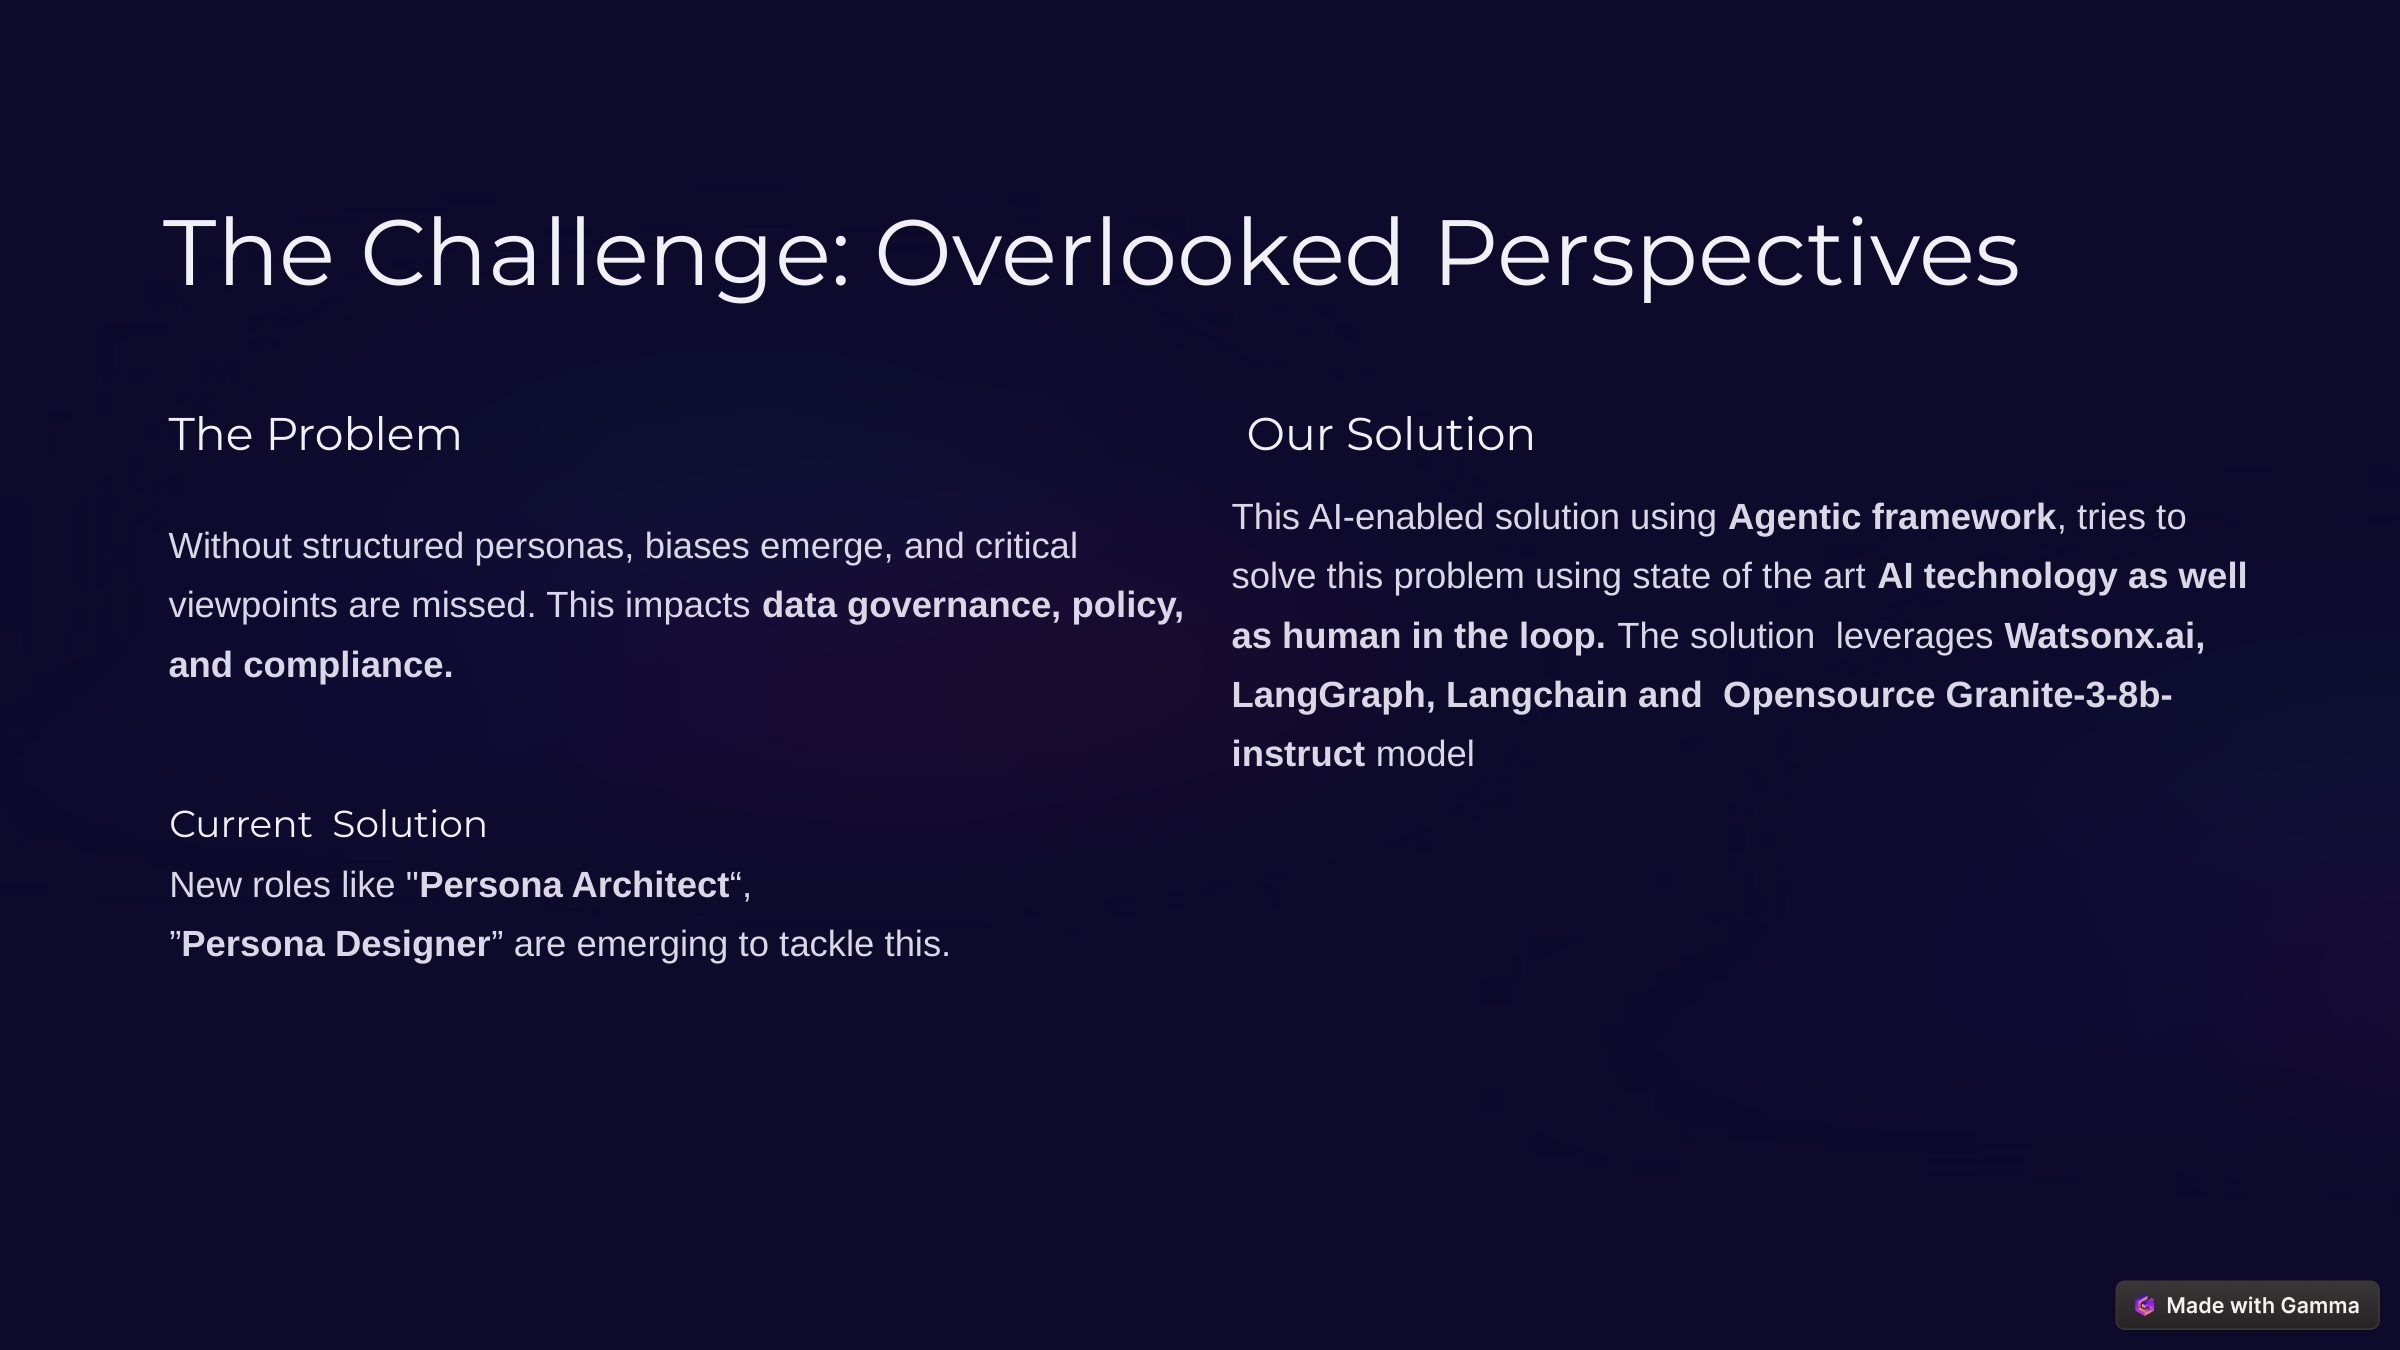

The Challenge: Overlooked Perspectives
The Problem
Our Solution
This AI-enabled solution using Agentic framework, tries to solve this problem using state of the art AI technology as well as human in the loop. The solution  leverages Watsonx.ai, LangGraph, Langchain and  Opensource Granite-3-8b-instruct model
Without structured personas, biases emerge, and critical viewpoints are missed. This impacts data governance, policy, and compliance.
Current  Solution
New roles like "Persona Architect“,
”Persona Designer” are emerging to tackle this.